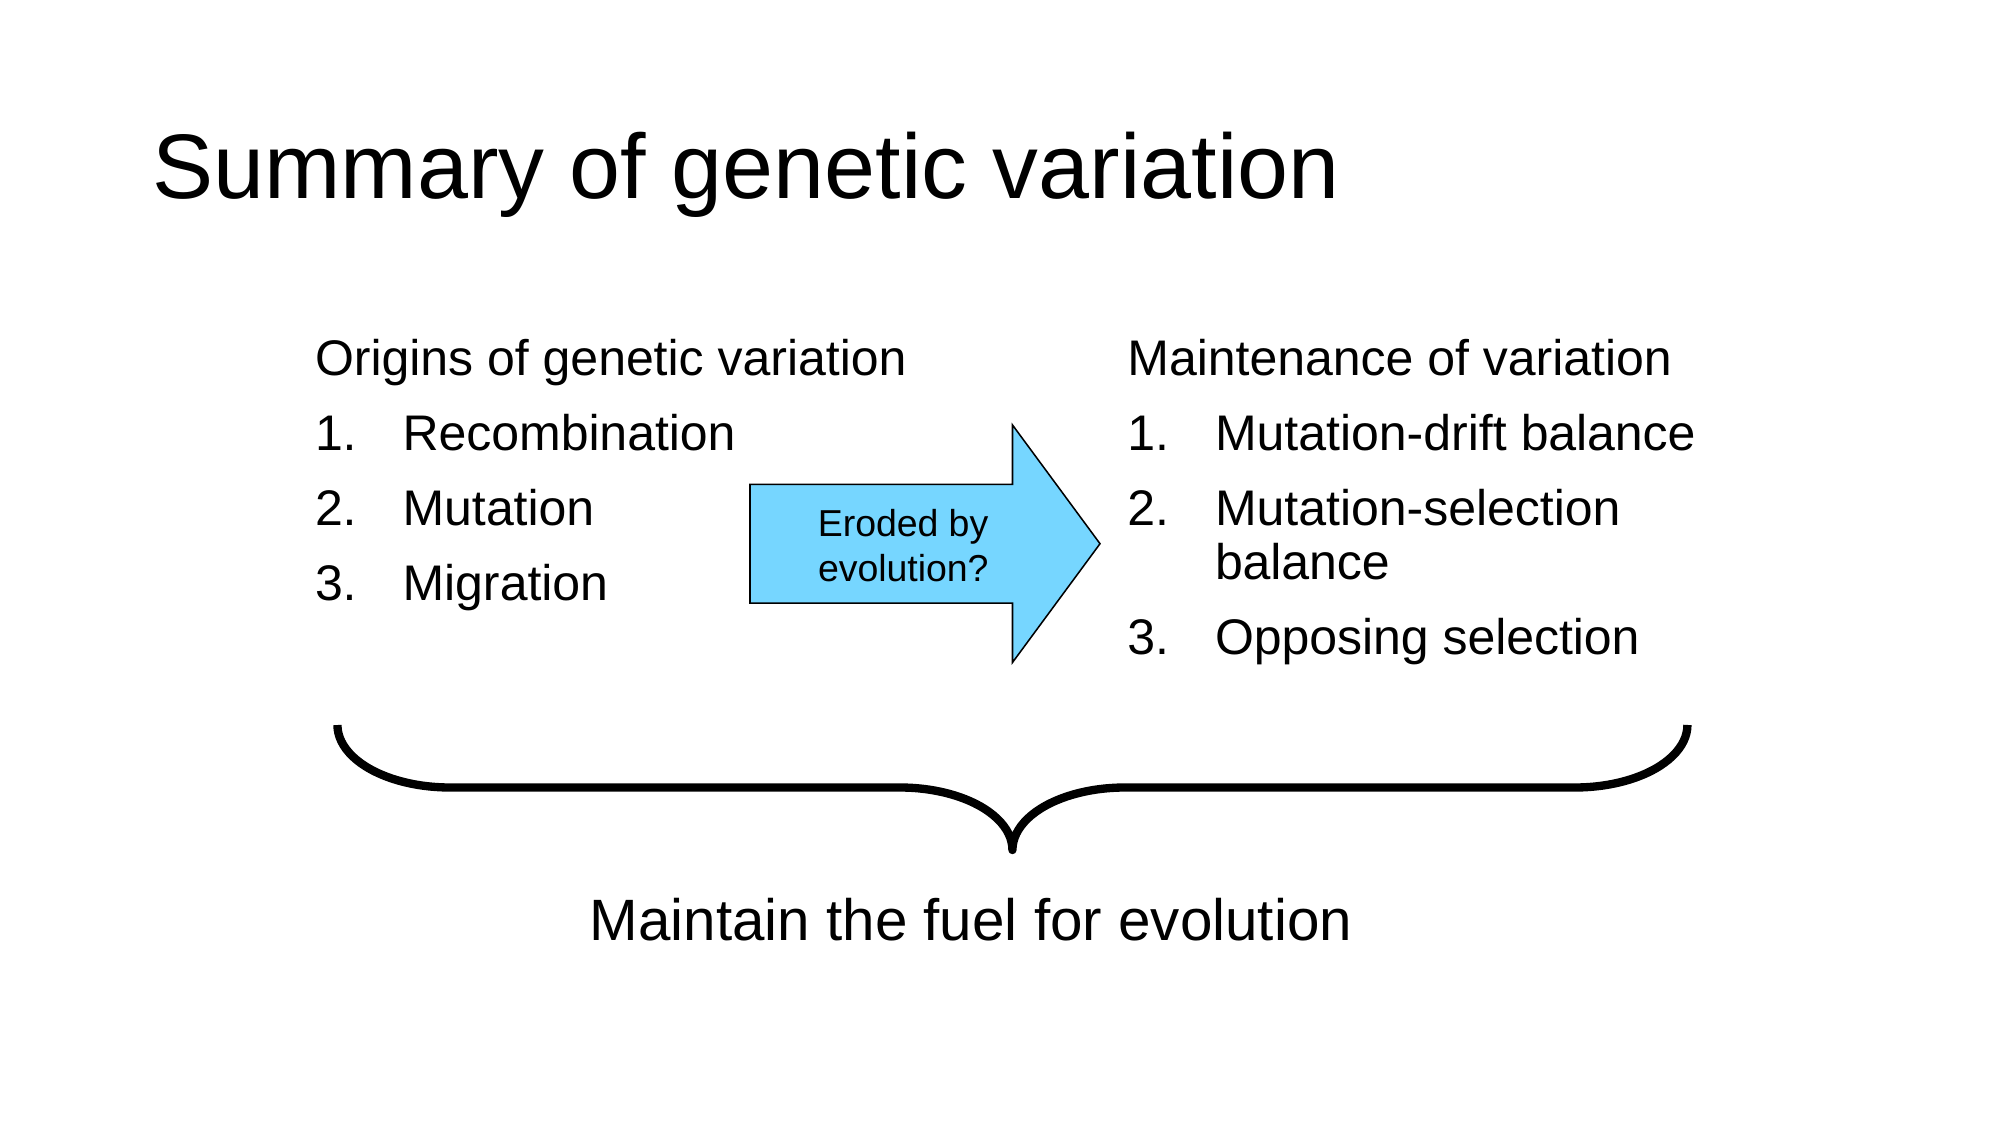

# Summary of genetic variation

Origins of genetic variation
Recombination
Mutation
Migration
Maintenance of variation
Mutation-drift balance
Mutation-selection balance
Opposing selection
Eroded by
evolution?
Maintain the fuel for evolution